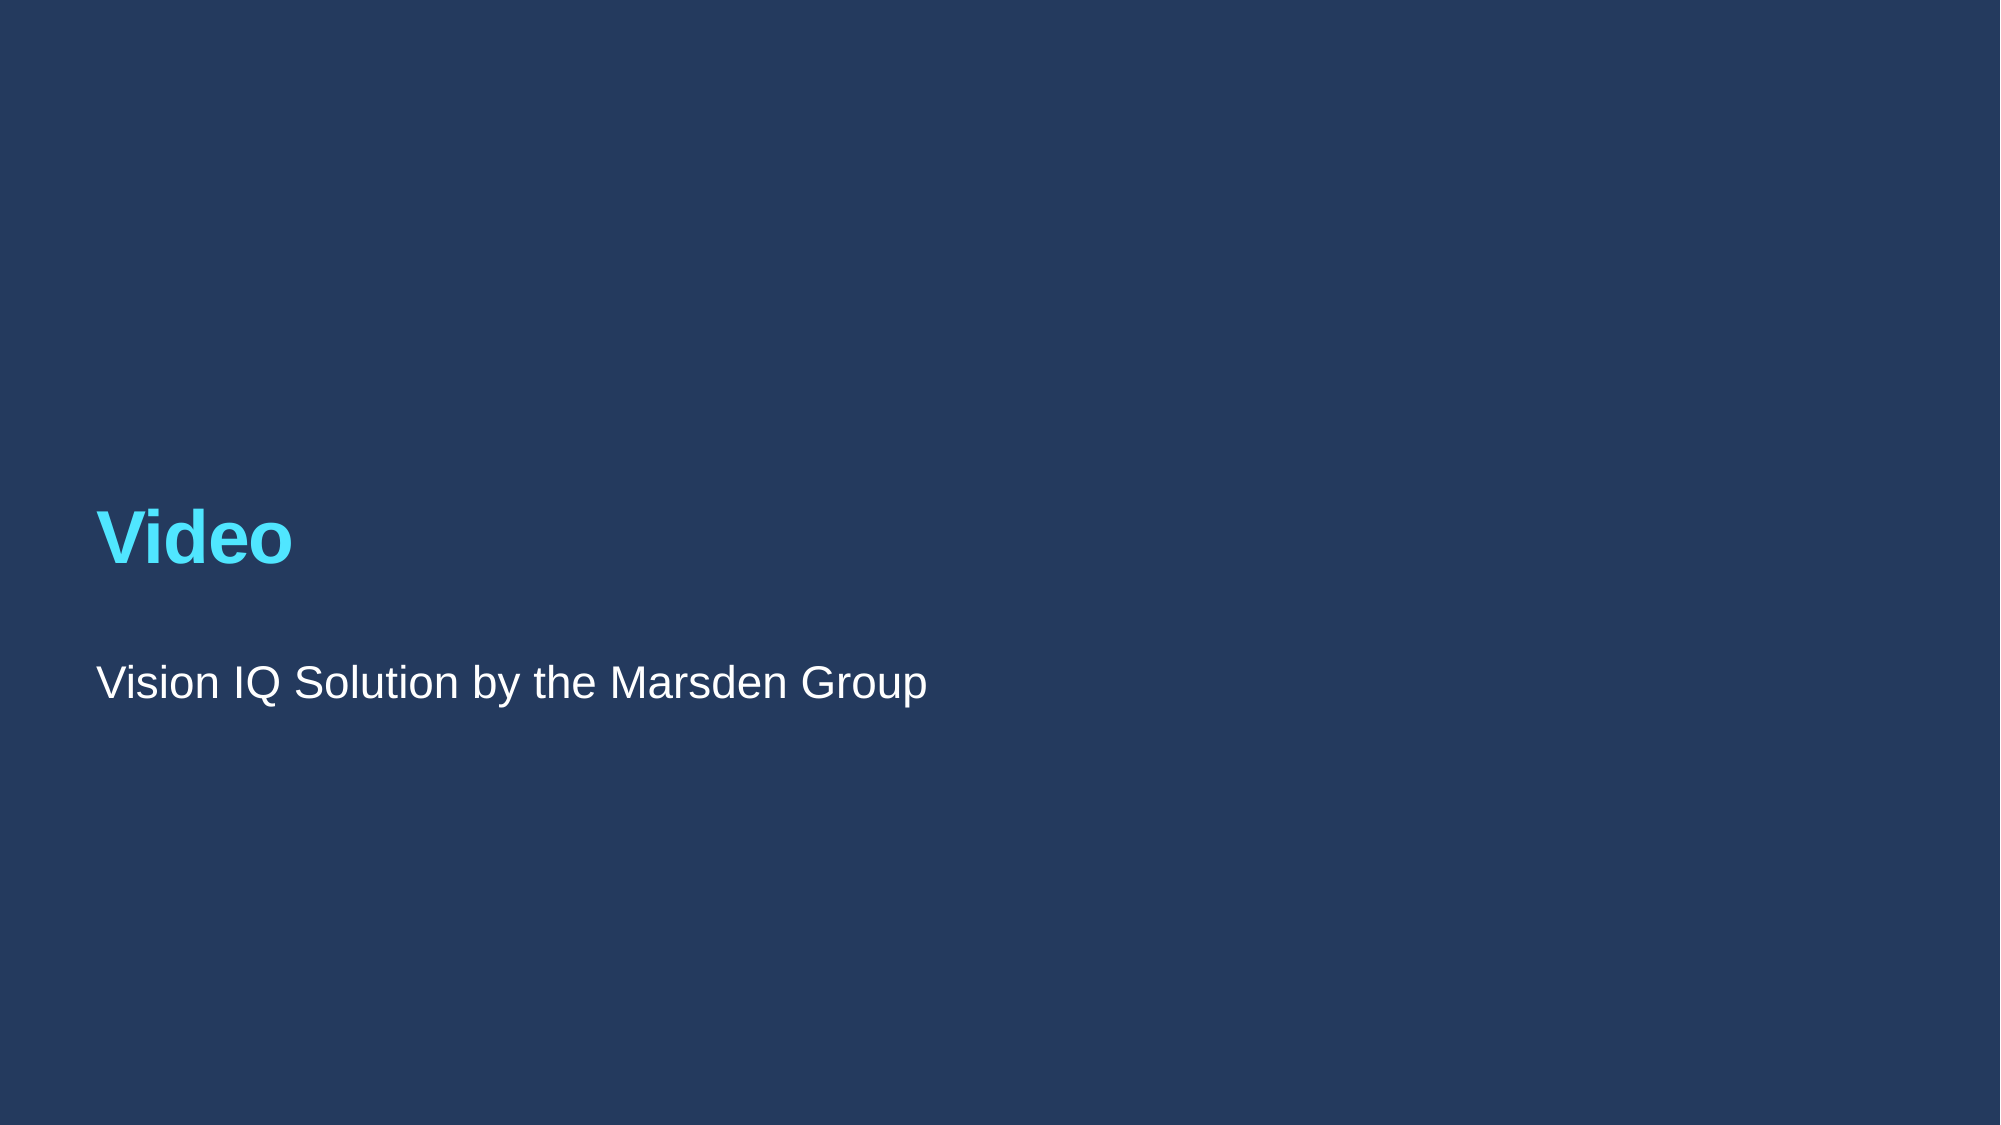

# Video
Vision IQ Solution by the Marsden Group